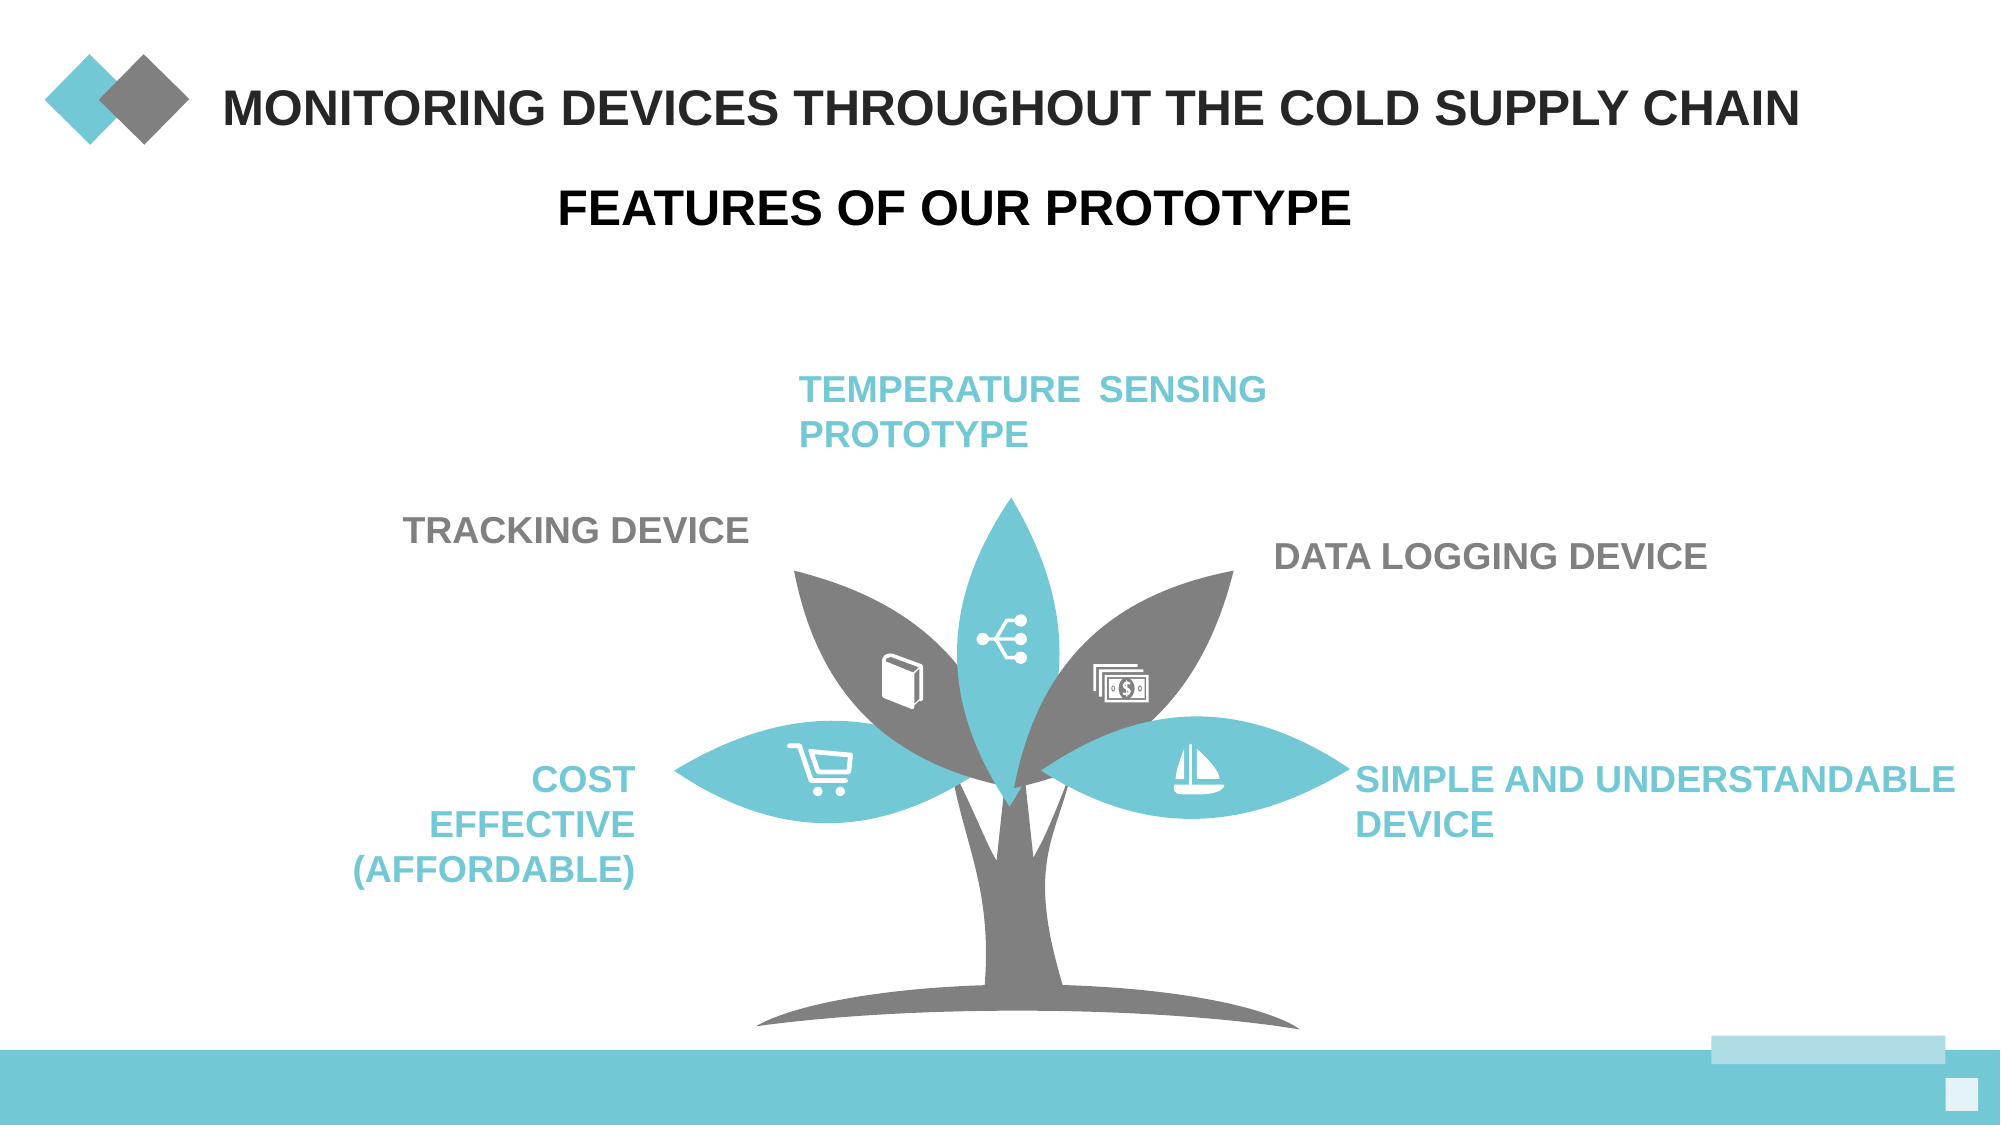

MONITORING DEVICES THROUGHOUT THE COLD SUPPLY CHAIN
FEATURES OF OUR PROTOTYPE
TEMPERATURE	SENSING PROTOTYPE
TRACKING DEVICE
DATA LOGGING DEVICE

COST EFFECTIVE (AFFORDABLE)
SIMPLE AND UNDERSTANDABLE DEVICE